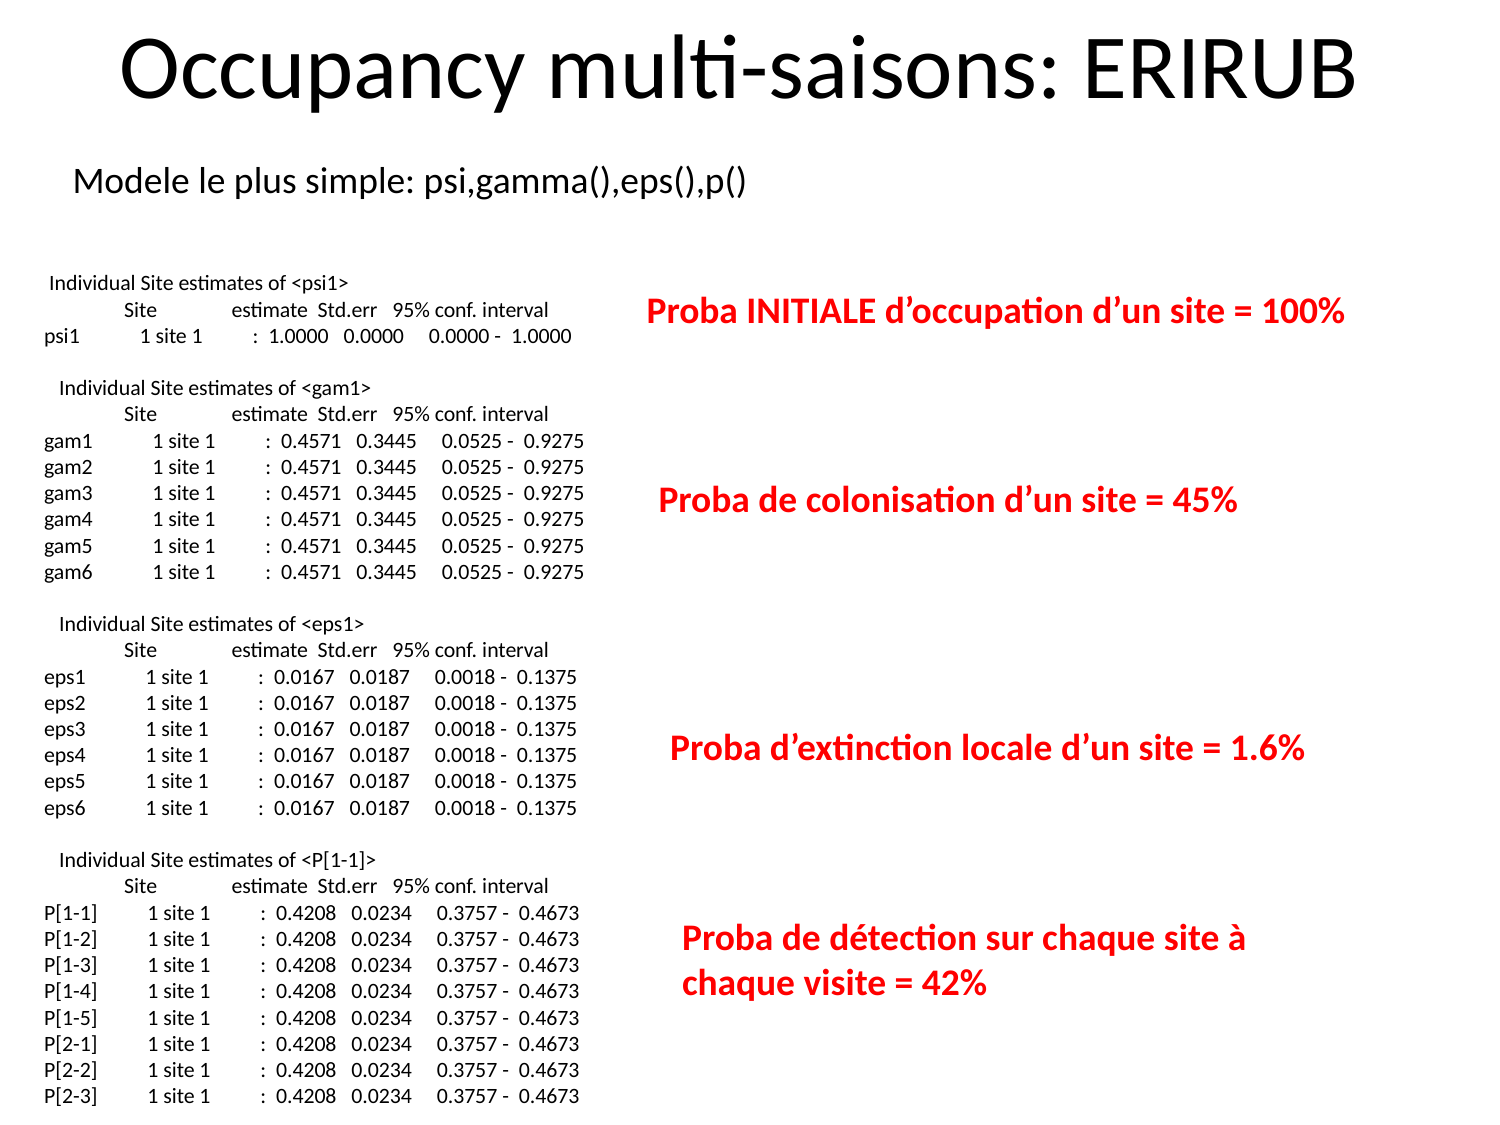

Occupancy multi-saisons: ERIRUB
Modele le plus simple: psi,gamma(),eps(),p()
 Individual Site estimates of <psi1>
                Site               estimate  Std.err   95% conf. interval
psi1            1 site 1          :  1.0000   0.0000     0.0000 -  1.0000

   Individual Site estimates of <gam1>
                Site               estimate  Std.err   95% conf. interval
gam1            1 site 1          :  0.4571   0.3445     0.0525 -  0.9275
gam2            1 site 1          :  0.4571   0.3445     0.0525 -  0.9275
gam3            1 site 1          :  0.4571   0.3445     0.0525 -  0.9275
gam4            1 site 1          :  0.4571   0.3445     0.0525 -  0.9275
gam5            1 site 1          :  0.4571   0.3445     0.0525 -  0.9275
gam6            1 site 1          :  0.4571   0.3445     0.0525 -  0.9275

   Individual Site estimates of <eps1>
                Site               estimate  Std.err   95% conf. interval
eps1            1 site 1          :  0.0167   0.0187     0.0018 -  0.1375
eps2            1 site 1          :  0.0167   0.0187     0.0018 -  0.1375
eps3            1 site 1          :  0.0167   0.0187     0.0018 -  0.1375
eps4            1 site 1          :  0.0167   0.0187     0.0018 -  0.1375
eps5            1 site 1          :  0.0167   0.0187     0.0018 -  0.1375
eps6            1 site 1          :  0.0167   0.0187     0.0018 -  0.1375

   Individual Site estimates of <P[1-1]>
                Site               estimate  Std.err   95% conf. interval
P[1-1]          1 site 1          :  0.4208   0.0234     0.3757 -  0.4673
P[1-2]          1 site 1          :  0.4208   0.0234     0.3757 -  0.4673
P[1-3]          1 site 1          :  0.4208   0.0234     0.3757 -  0.4673
P[1-4]          1 site 1          :  0.4208   0.0234     0.3757 -  0.4673
P[1-5]          1 site 1          :  0.4208   0.0234     0.3757 -  0.4673
P[2-1]          1 site 1          :  0.4208   0.0234     0.3757 -  0.4673
P[2-2]          1 site 1          :  0.4208   0.0234     0.3757 -  0.4673
P[2-3]          1 site 1          :  0.4208   0.0234     0.3757 -  0.4673
Proba INITIALE d’occupation d’un site = 100%
Proba de colonisation d’un site = 45%
Proba d’extinction locale d’un site = 1.6%
Proba de détection sur chaque site à chaque visite = 42%